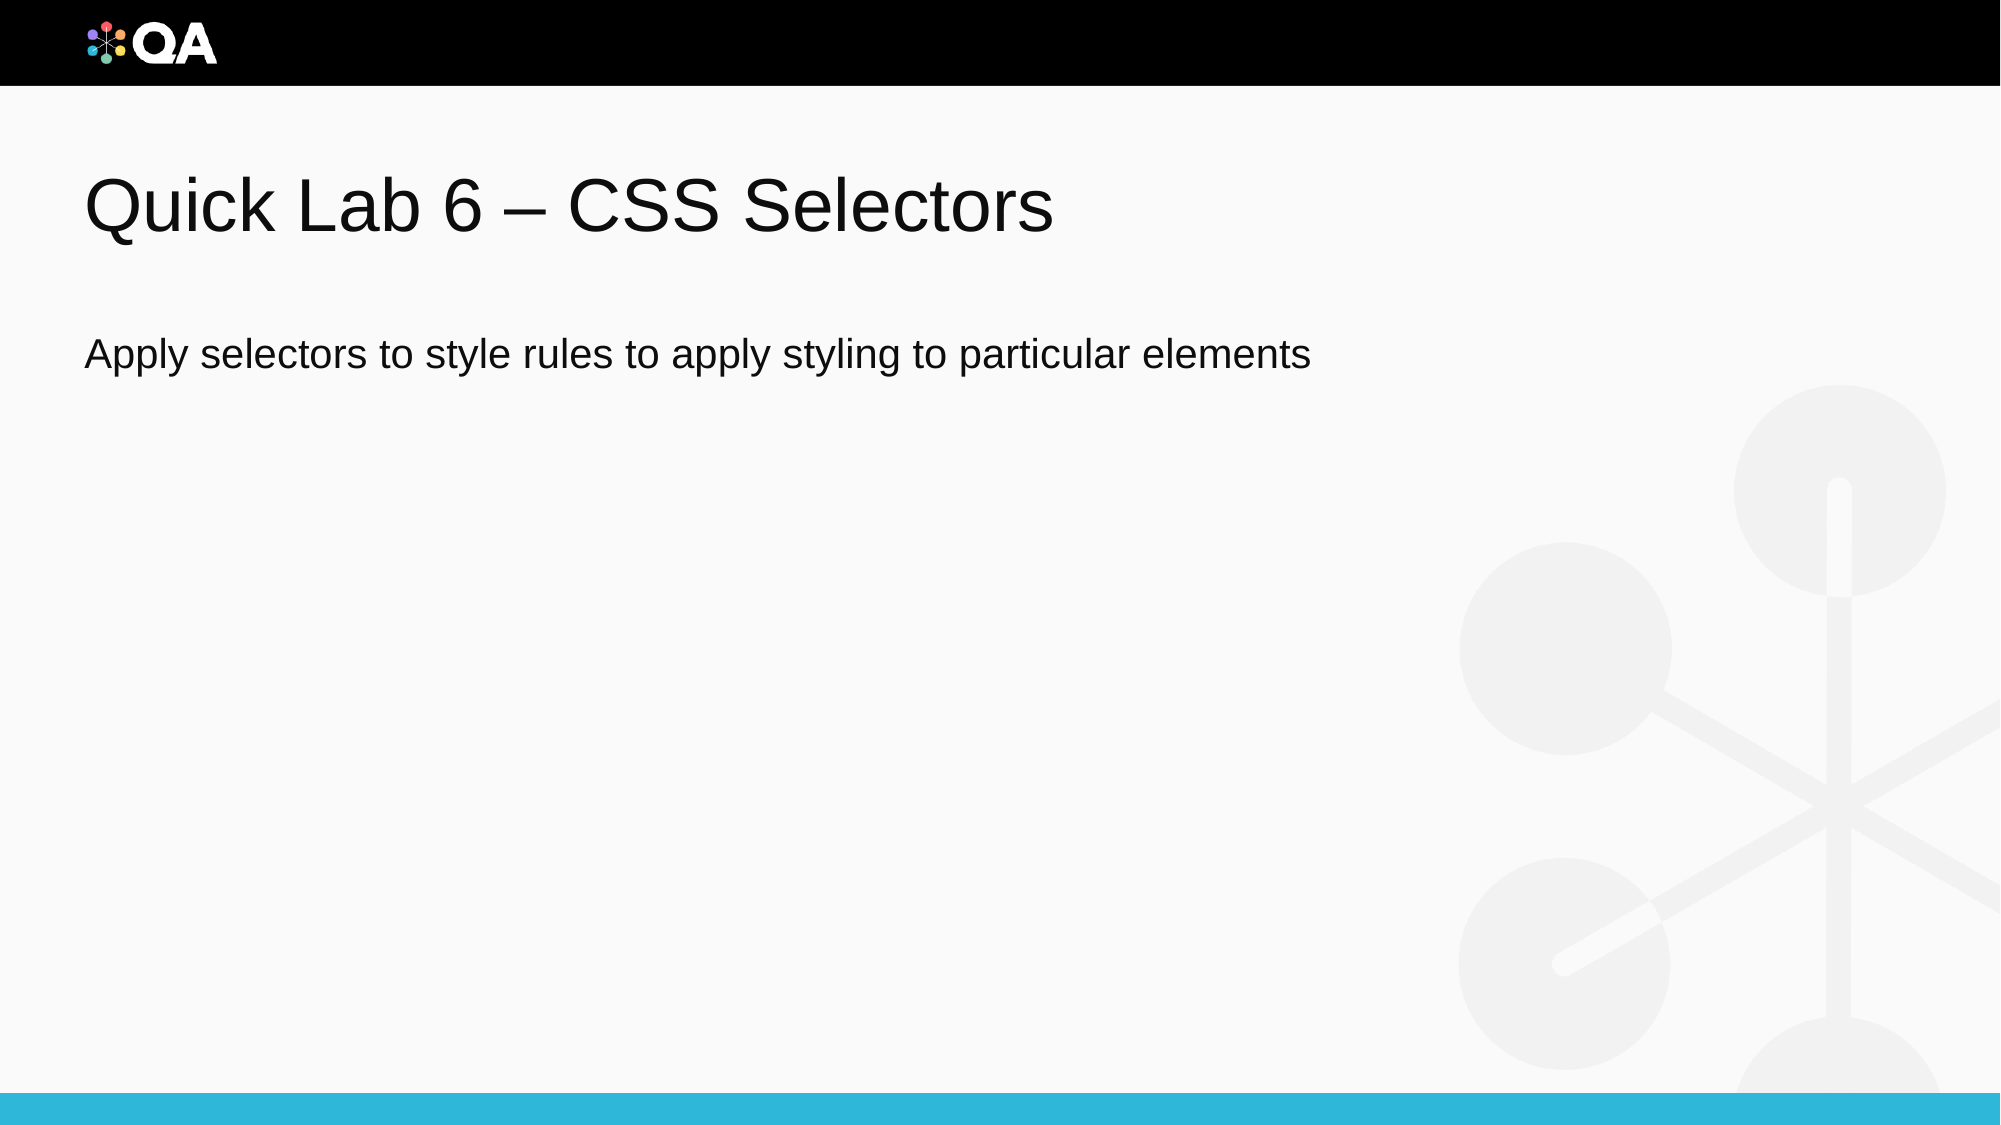

# Quick Lab 6 – CSS Selectors
Apply selectors to style rules to apply styling to particular elements